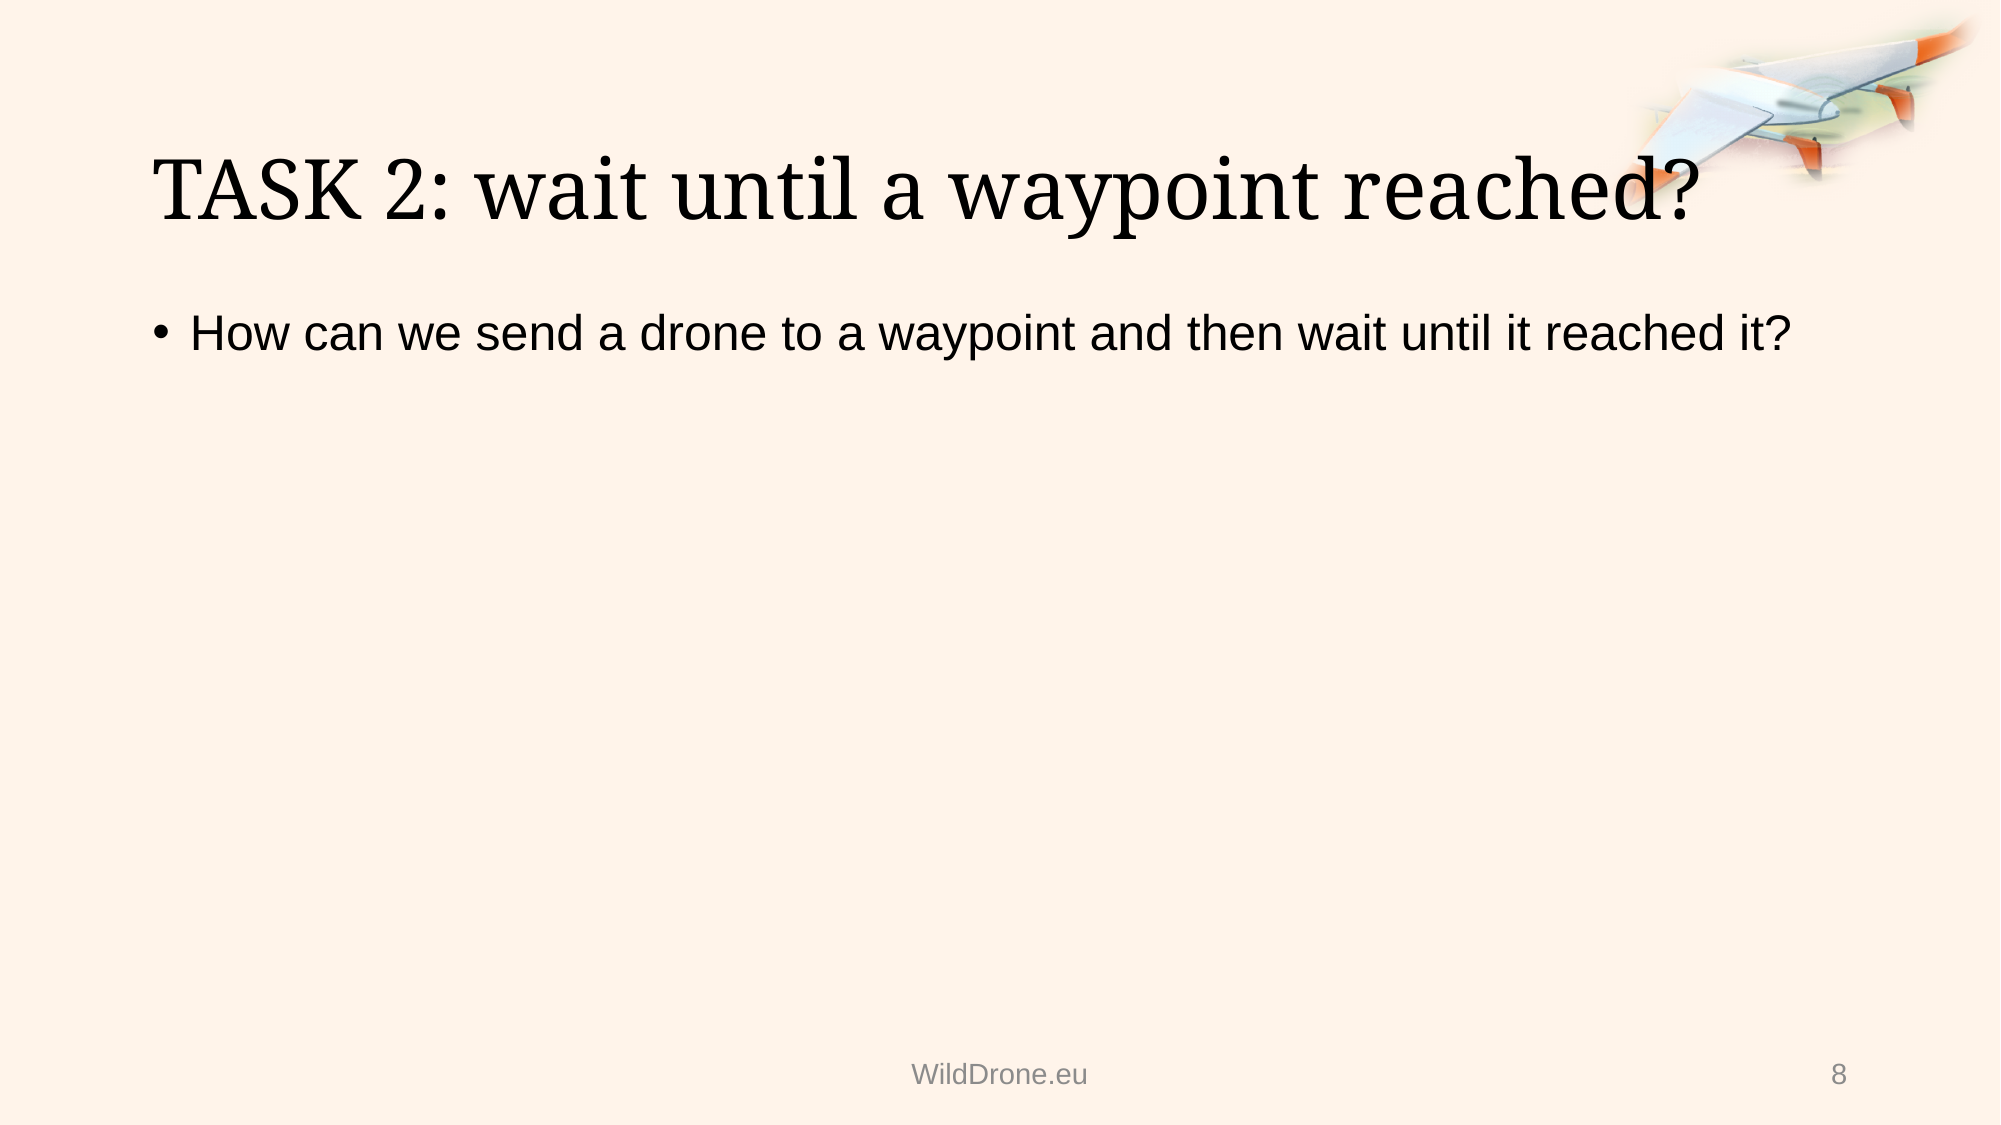

# TASK 2: wait until a waypoint reached?
How can we send a drone to a waypoint and then wait until it reached it?
WildDrone.eu
8